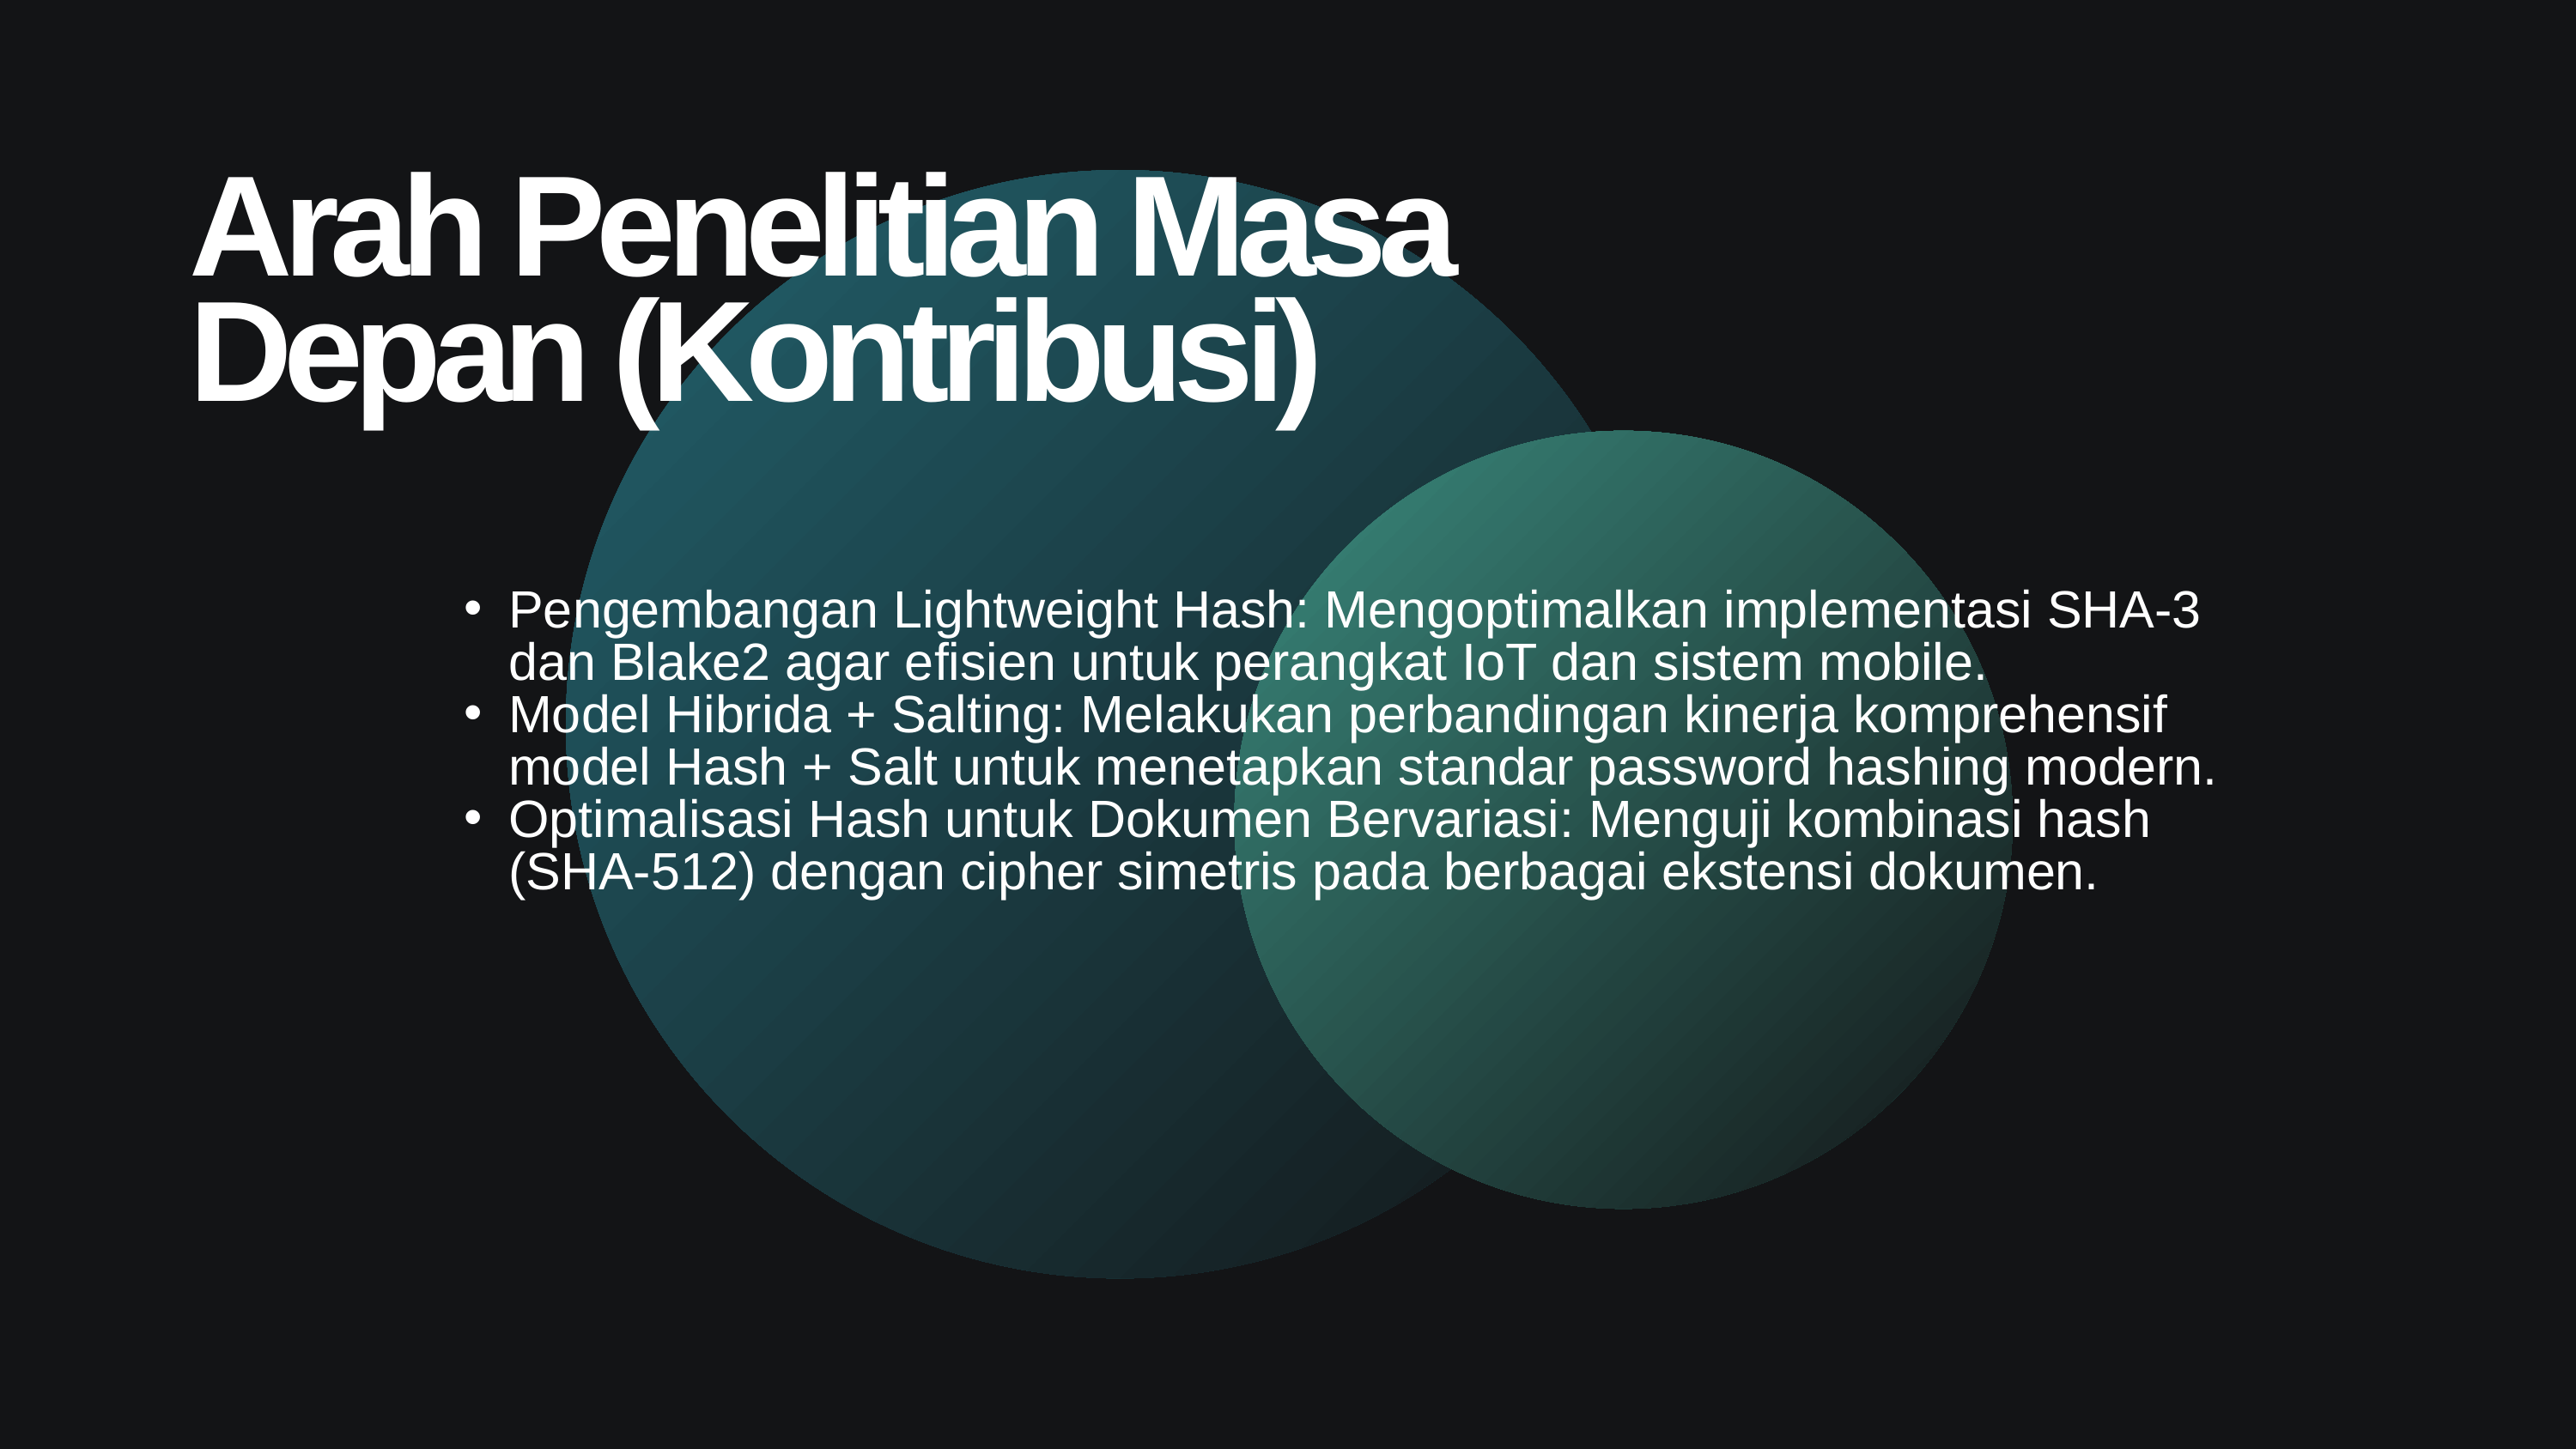

Arah Penelitian Masa Depan (Kontribusi)

Pengembangan Lightweight Hash: Mengoptimalkan implementasi SHA-3 dan Blake2 agar efisien untuk perangkat IoT dan sistem mobile.
Model Hibrida + Salting: Melakukan perbandingan kinerja komprehensif model Hash + Salt untuk menetapkan standar password hashing modern.
Optimalisasi Hash untuk Dokumen Bervariasi: Menguji kombinasi hash (SHA-512) dengan cipher simetris pada berbagai ekstensi dokumen.